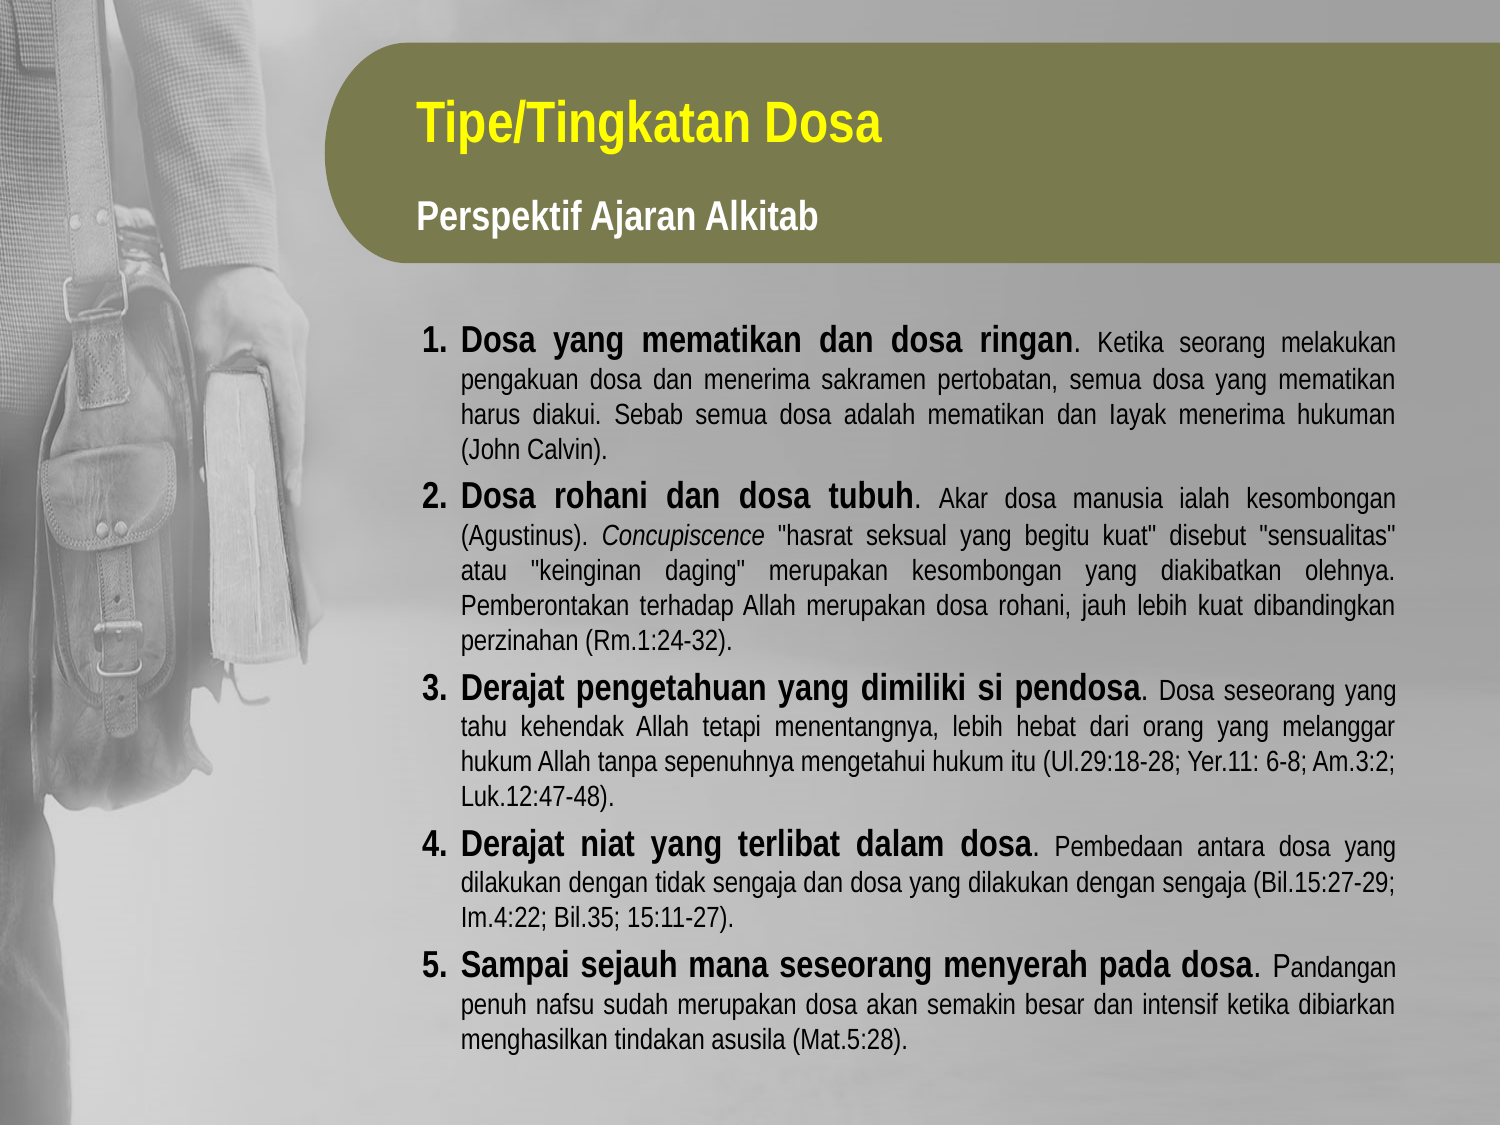

Tipe/Tingkatan Dosa
Perspektif Ajaran Alkitab
Dosa yang mematikan dan dosa ringan. Ketika seorang melakukan pengakuan dosa dan menerima sakramen pertobatan, semua dosa yang mematikan harus diakui. Sebab semua dosa adalah mematikan dan Iayak menerima hukuman (John Calvin).
Dosa rohani dan dosa tubuh. Akar dosa manusia ialah kesombongan (Agustinus). Concupiscence "hasrat seksual yang begitu kuat" disebut "sensualitas" atau "keinginan daging" merupakan kesombongan yang diakibatkan olehnya. Pemberontakan terhadap Allah merupakan dosa rohani, jauh lebih kuat dibandingkan perzinahan (Rm.1:24-32).
Derajat pengetahuan yang dimiliki si pendosa. Dosa seseorang yang tahu kehendak Allah tetapi menentangnya, lebih hebat dari orang yang melanggar hukum Allah tanpa sepenuhnya mengetahui hukum itu (Ul.29:18-28; Yer.11: 6-8; Am.3:2; Luk.12:47-48).
Derajat niat yang terlibat dalam dosa. Pembedaan antara dosa yang dilakukan dengan tidak sengaja dan dosa yang dilakukan dengan sengaja (Bil.15:27-29; Im.4:22; Bil.35; 15:11-27).
Sampai sejauh mana seseorang menyerah pada dosa. Pandangan penuh nafsu sudah merupakan dosa akan semakin besar dan intensif ketika dibiarkan menghasilkan tindakan asusila (Mat.5:28).